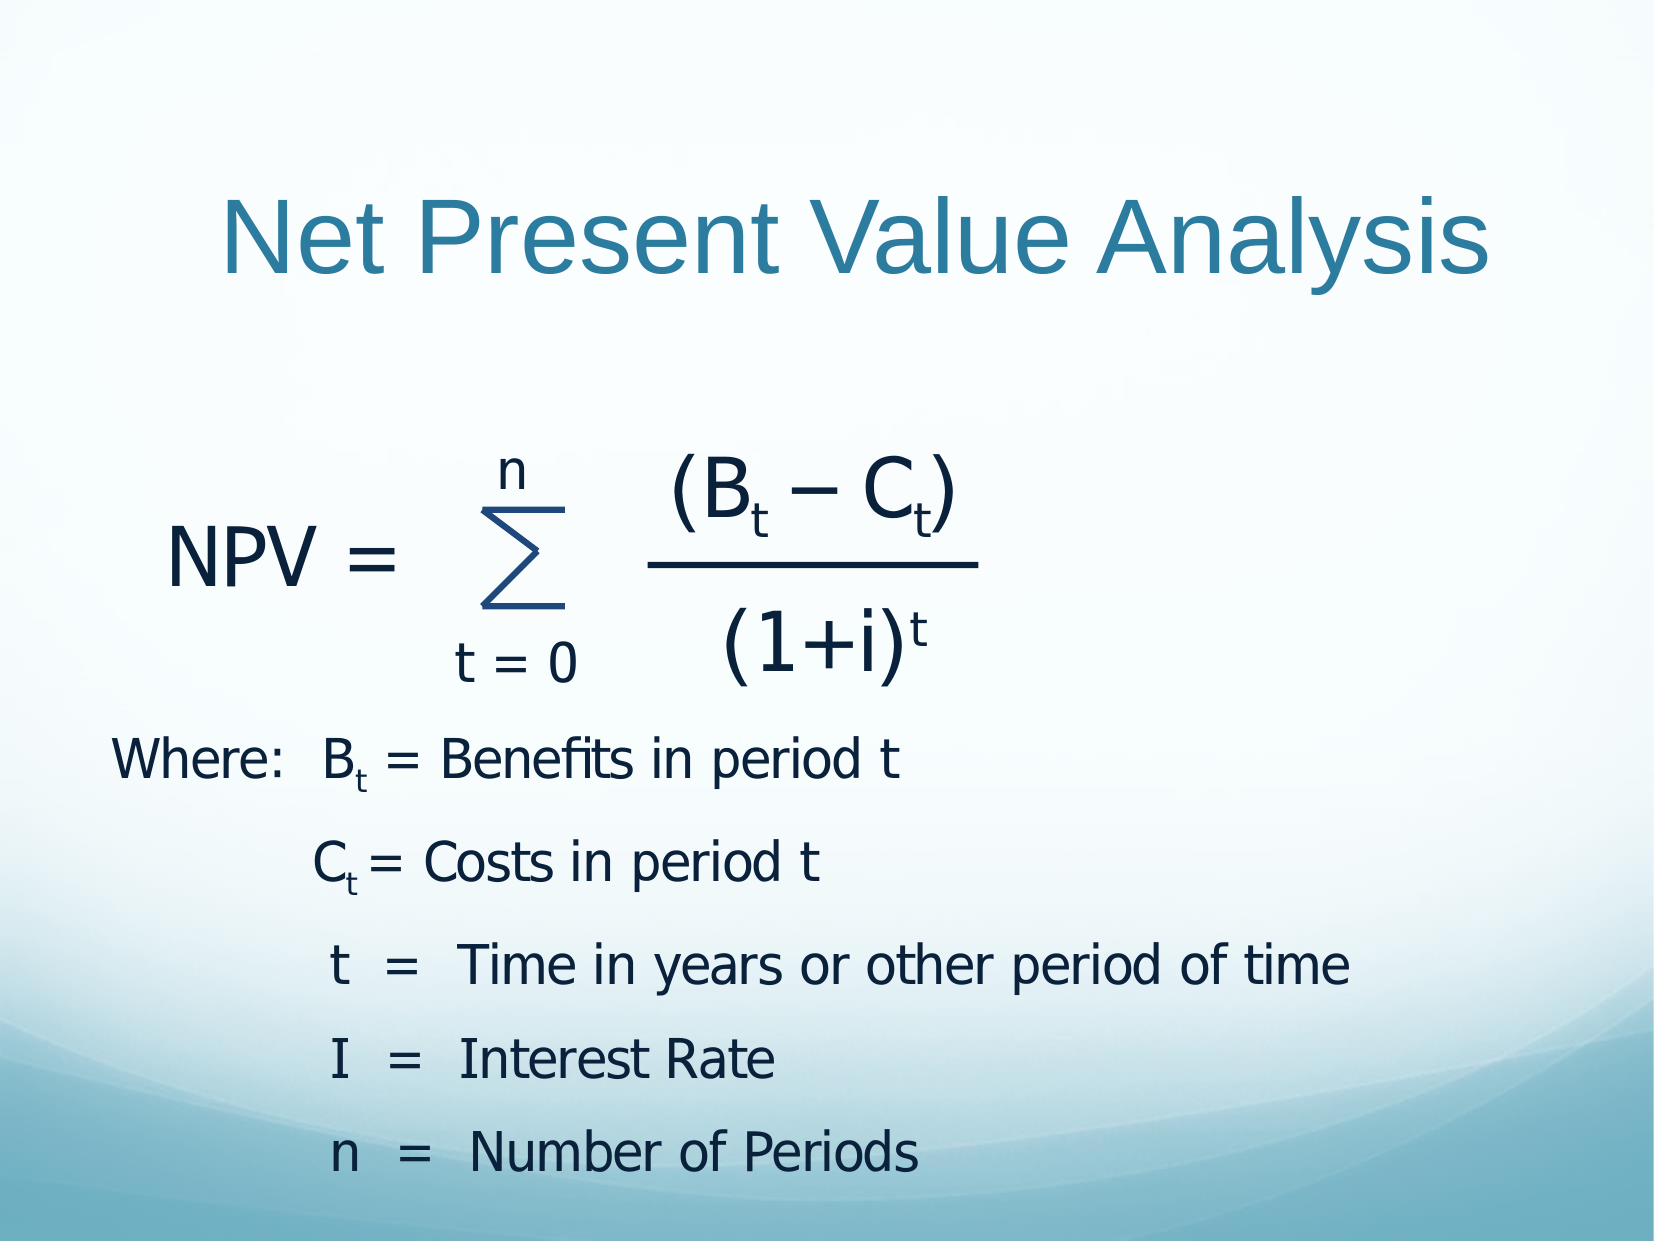

# Net Present Value Analysis
n
   (Bt – Ct)
     (1+i)t
NPV =

t = 0
Where:  Bt = Benefits in period t
	   Ct = Costs in period t
	    t  =  Time in years or other period of time
	    I  =  Interest Rate
	    n  =  Number of Periods